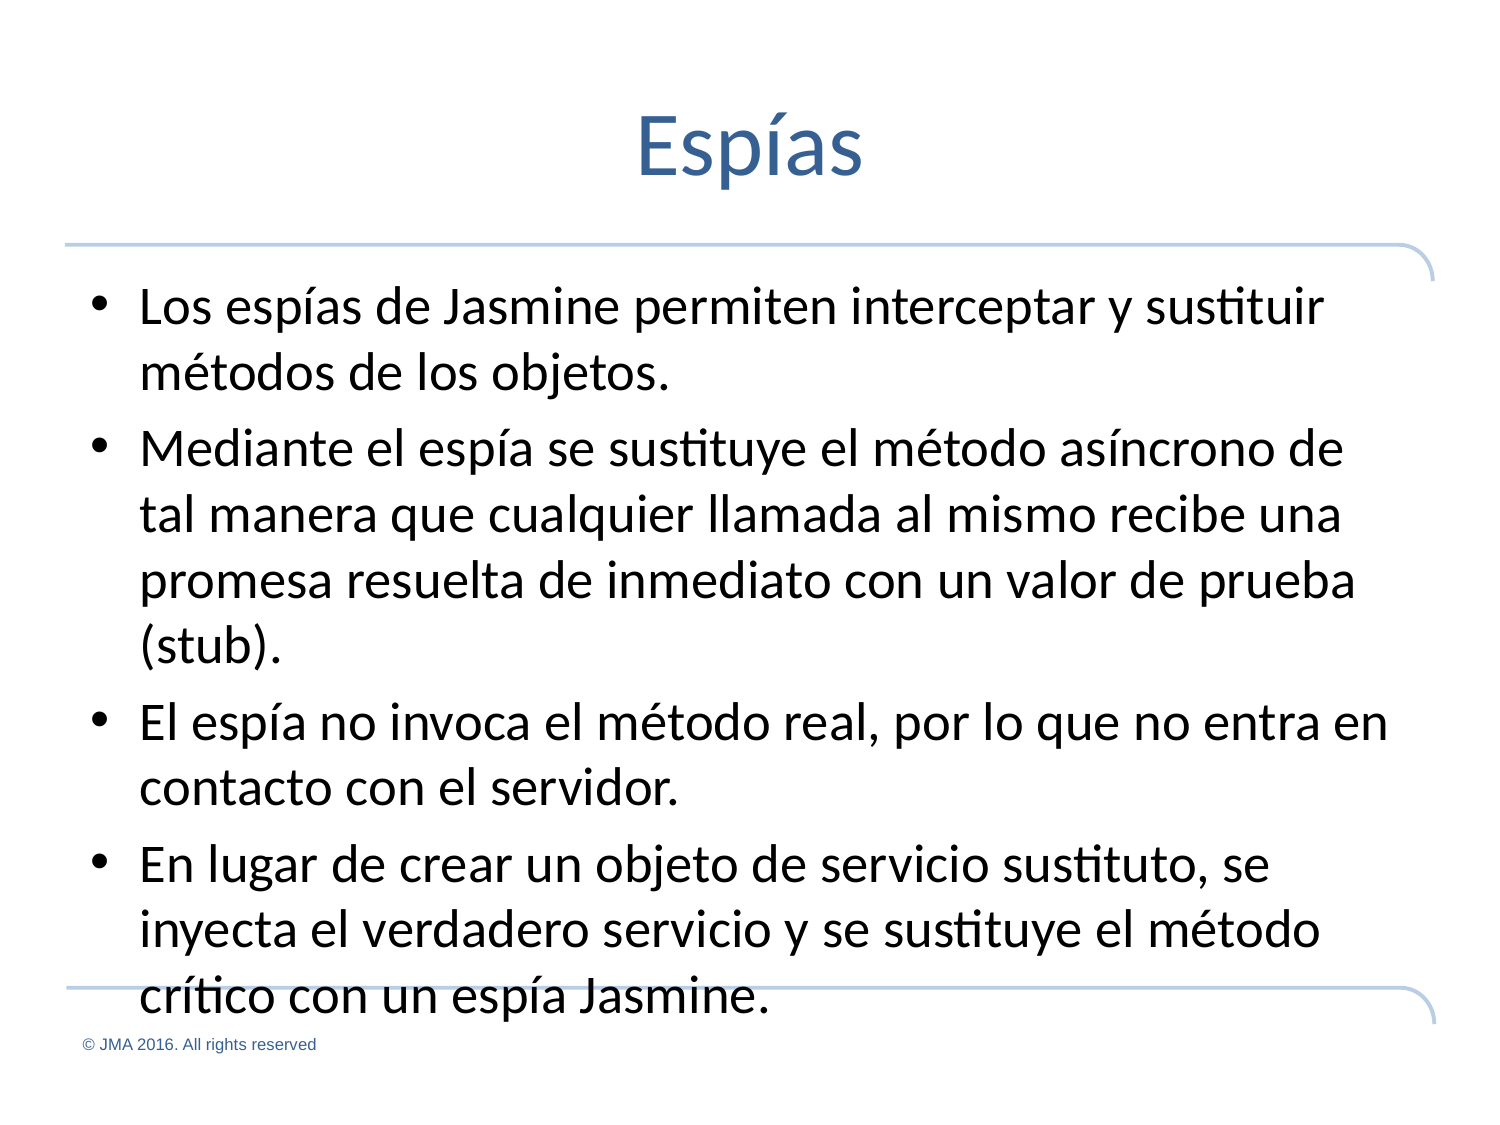

# Espías
Los espías de Jasmine permiten interceptar y sustituir métodos de los objetos.
Mediante el espía se sustituye el método asíncrono de tal manera que cualquier llamada al mismo recibe una promesa resuelta de inmediato con un valor de prueba (stub).
El espía no invoca el método real, por lo que no entra en contacto con el servidor.
En lugar de crear un objeto de servicio sustituto, se inyecta el verdadero servicio y se sustituye el método crítico con un espía Jasmine.